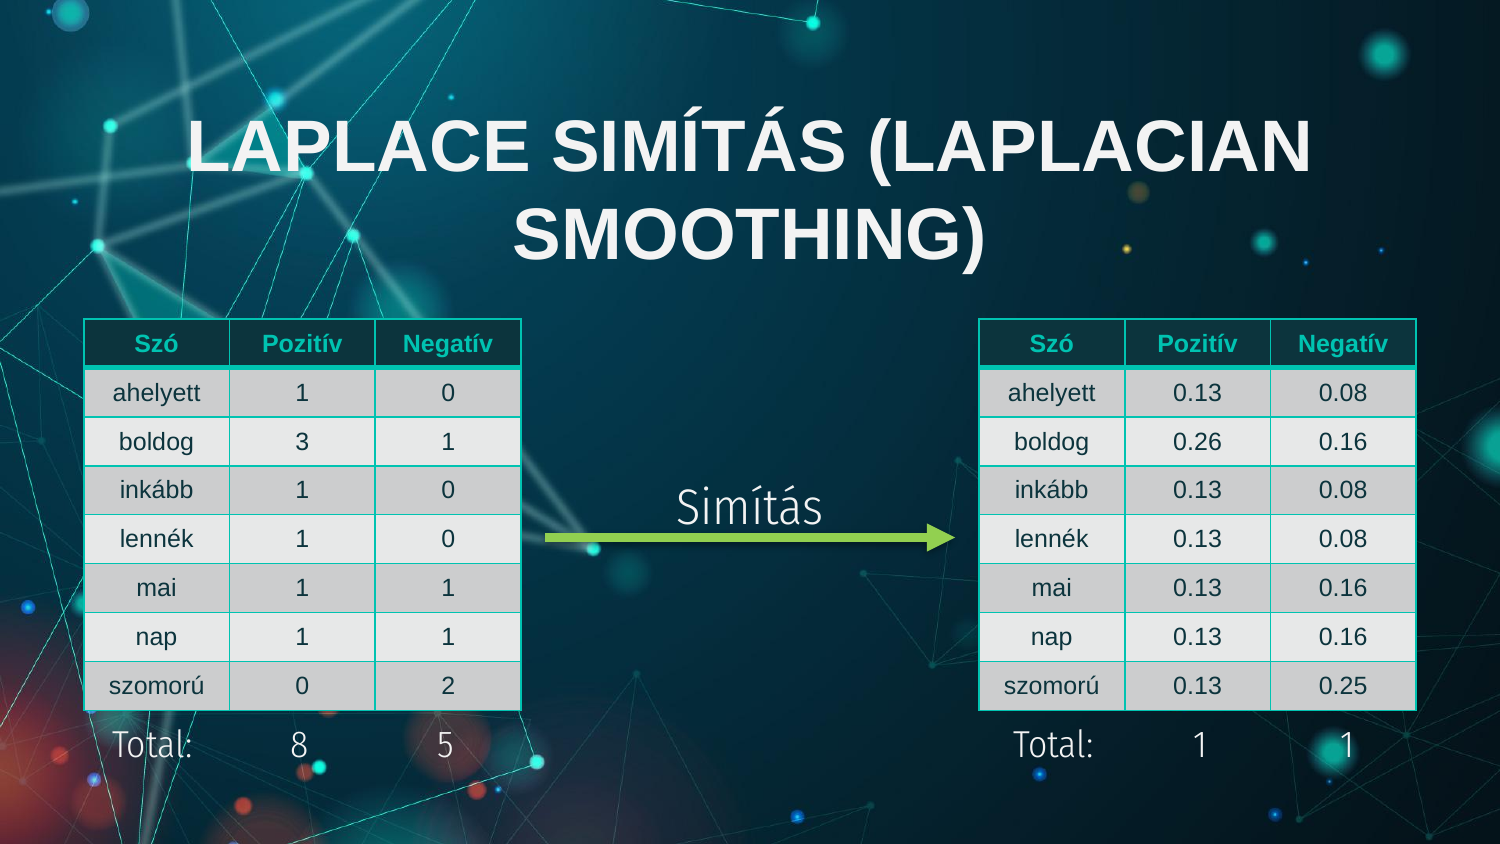

# LAPLACE SIMÍTÁS (LAPLACIAN SMOOTHING)
| Szó | Pozitív | Negatív |
| --- | --- | --- |
| ahelyett | 1 | 0 |
| boldog | 3 | 1 |
| inkább | 1 | 0 |
| lennék | 1 | 0 |
| mai | 1 | 1 |
| nap | 1 | 1 |
| szomorú | 0 | 2 |
| Szó | Pozitív | Negatív |
| --- | --- | --- |
| ahelyett | 0.13 | 0.08 |
| boldog | 0.26 | 0.16 |
| inkább | 0.13 | 0.08 |
| lennék | 0.13 | 0.08 |
| mai | 0.13 | 0.16 |
| nap | 0.13 | 0.16 |
| szomorú | 0.13 | 0.25 |
Simítás
5
1
Total:
8
Total:
1